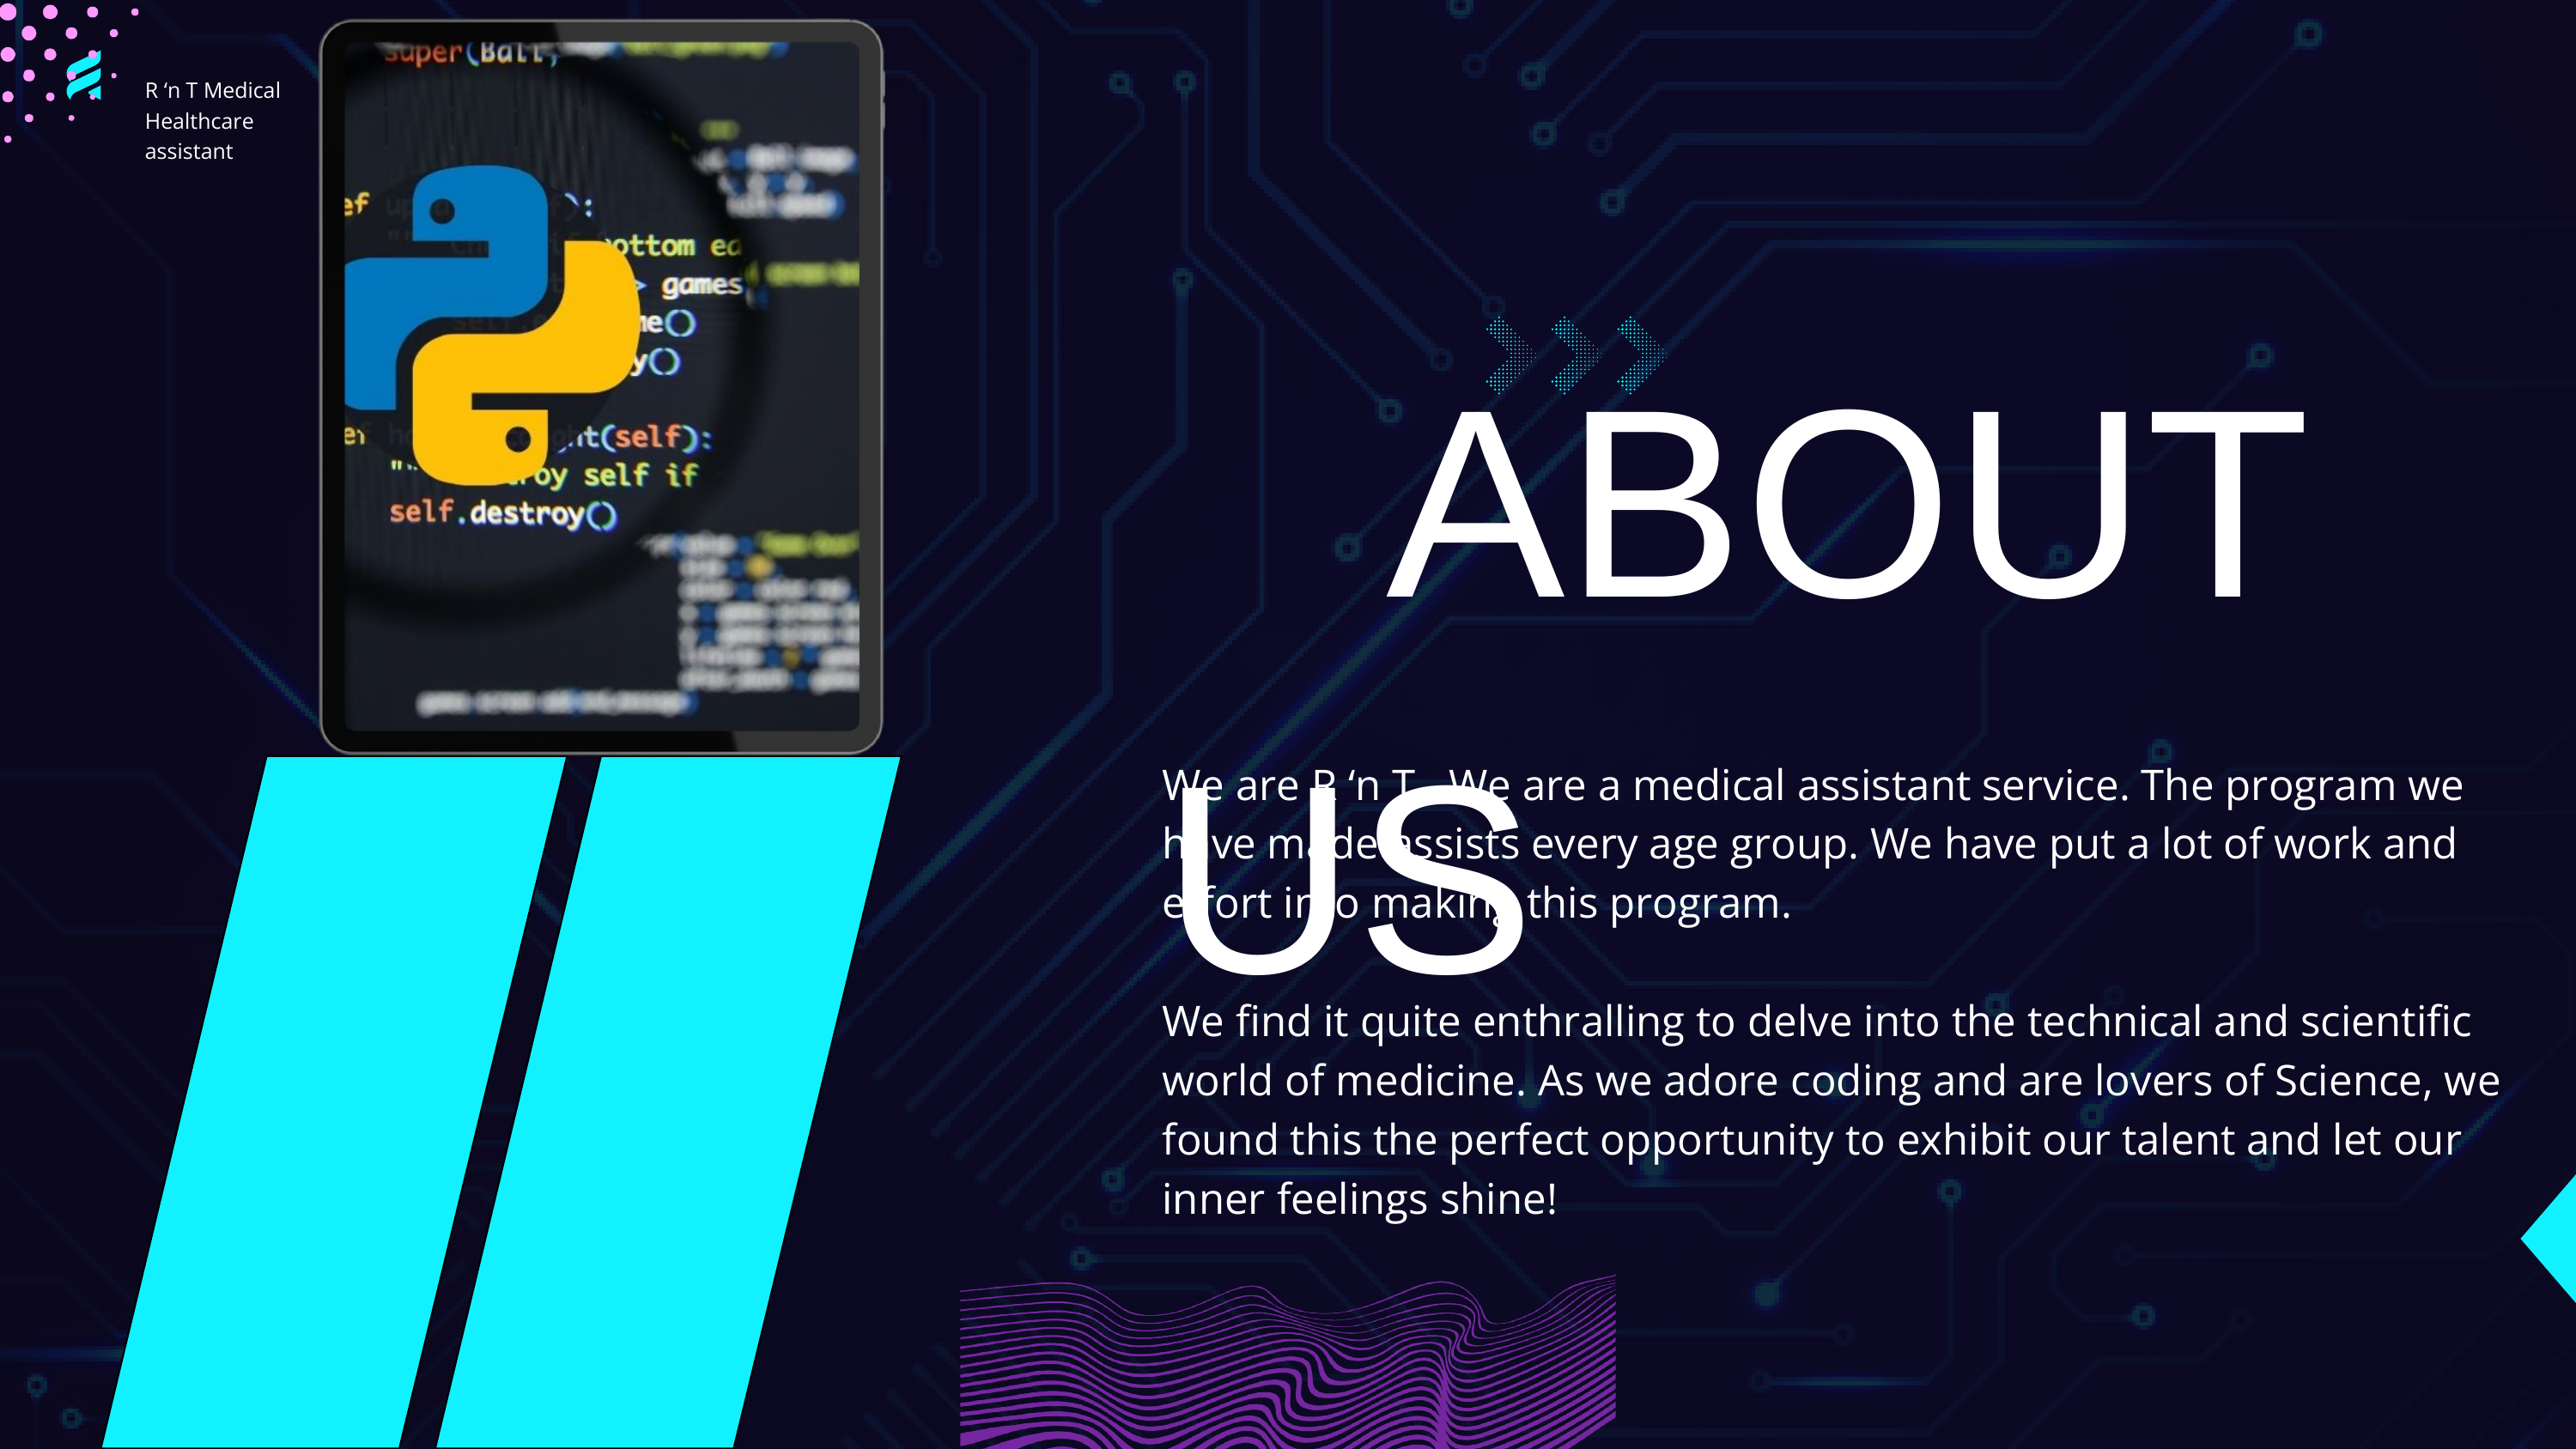

R ‘n T Medical Healthcare assistant
   ABOUT US

We are R ‘n T.  We are a medical assistant service. The program we have made assists every age group. We have put a lot of work and effort into making this program.

We find it quite enthralling to delve into the technical and scientific world of medicine. As we adore coding and are lovers of Science, we found this the perfect opportunity to exhibit our talent and let our inner feelings shine!